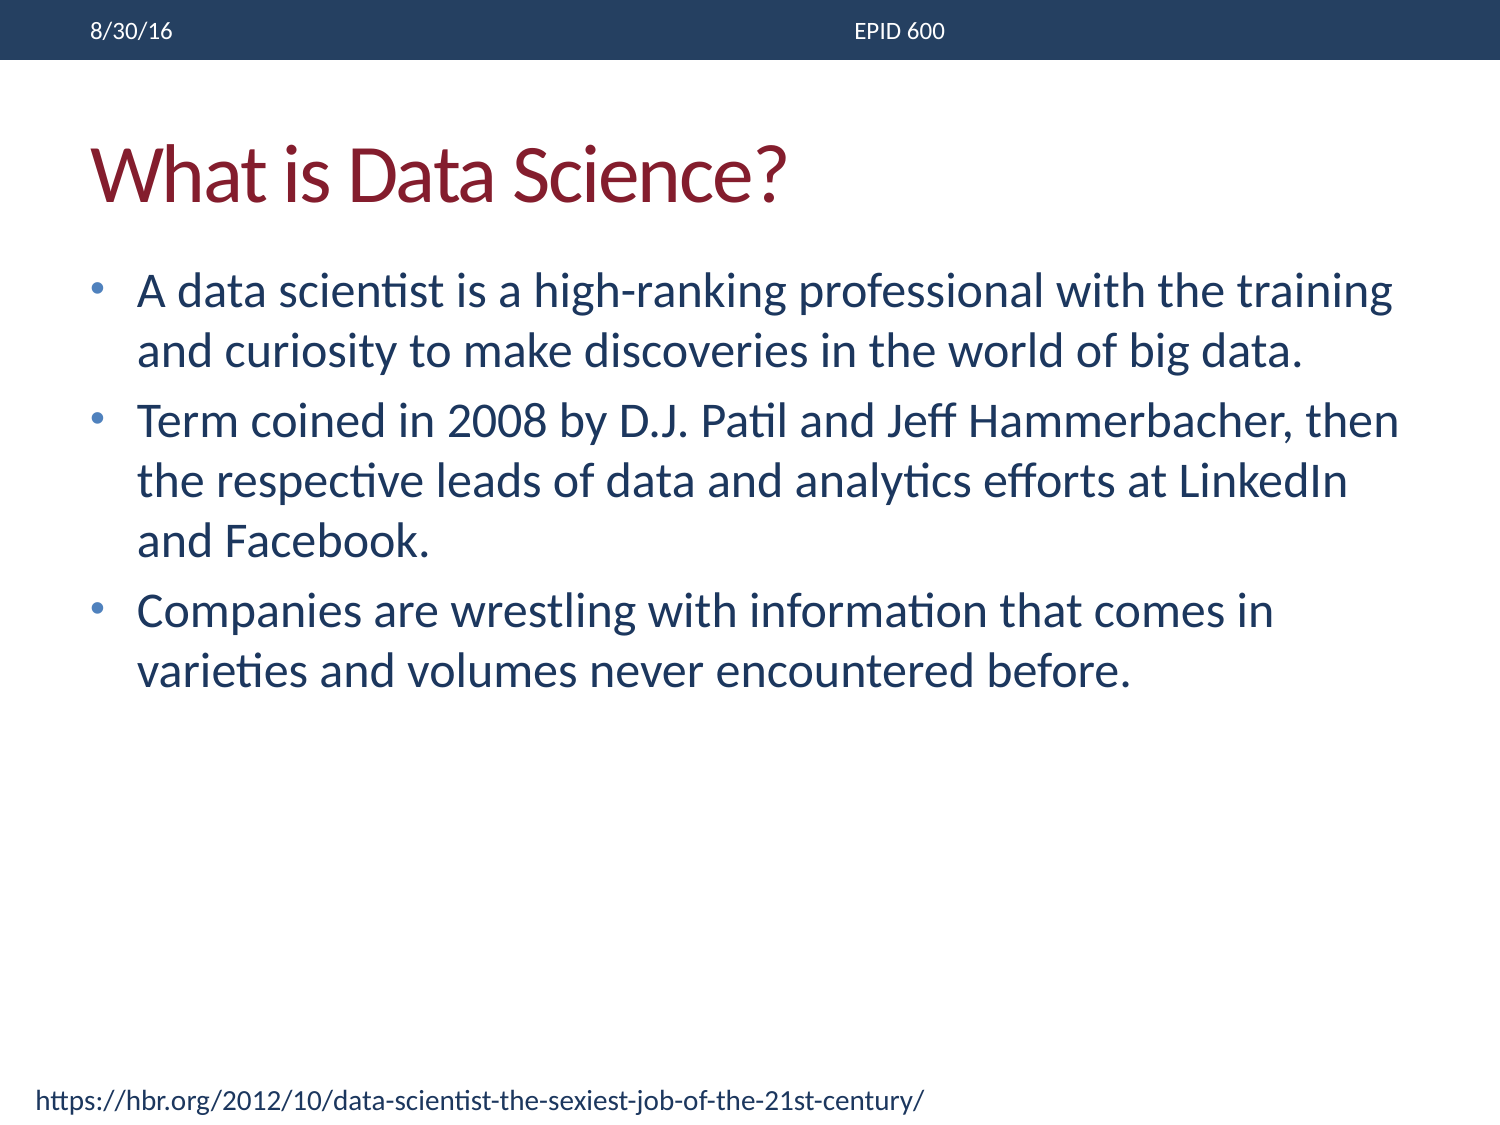

8/30/16
EPID 600
# What is Data Science?
A data scientist is a high-ranking professional with the training and curiosity to make discoveries in the world of big data.
Term coined in 2008 by D.J. Patil and Jeff Hammerbacher, then the respective leads of data and analytics efforts at LinkedIn and Facebook.
Companies are wrestling with information that comes in varieties and volumes never encountered before.

https://hbr.org/2012/10/data-scientist-the-sexiest-job-of-the-21st-century/